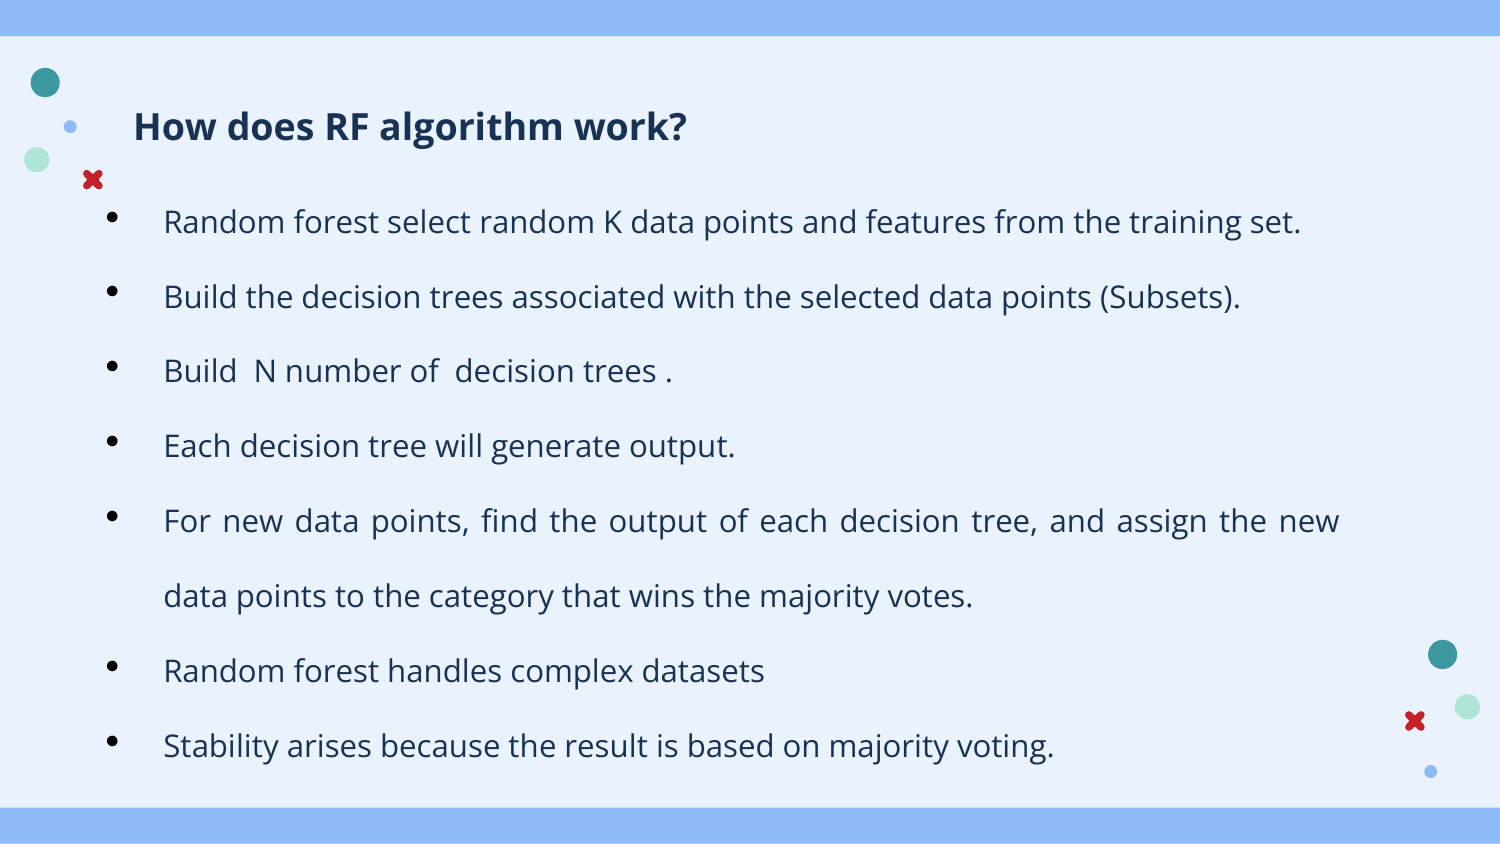

# How does RF algorithm work?
Random forest select random K data points and features from the training set.
Build the decision trees associated with the selected data points (Subsets).
Build  N number of  decision trees .
Each decision tree will generate output.
For new data points, find the output of each decision tree, and assign the new data points to the category that wins the majority votes.
Random forest handles complex datasets
Stability arises because the result is based on majority voting.